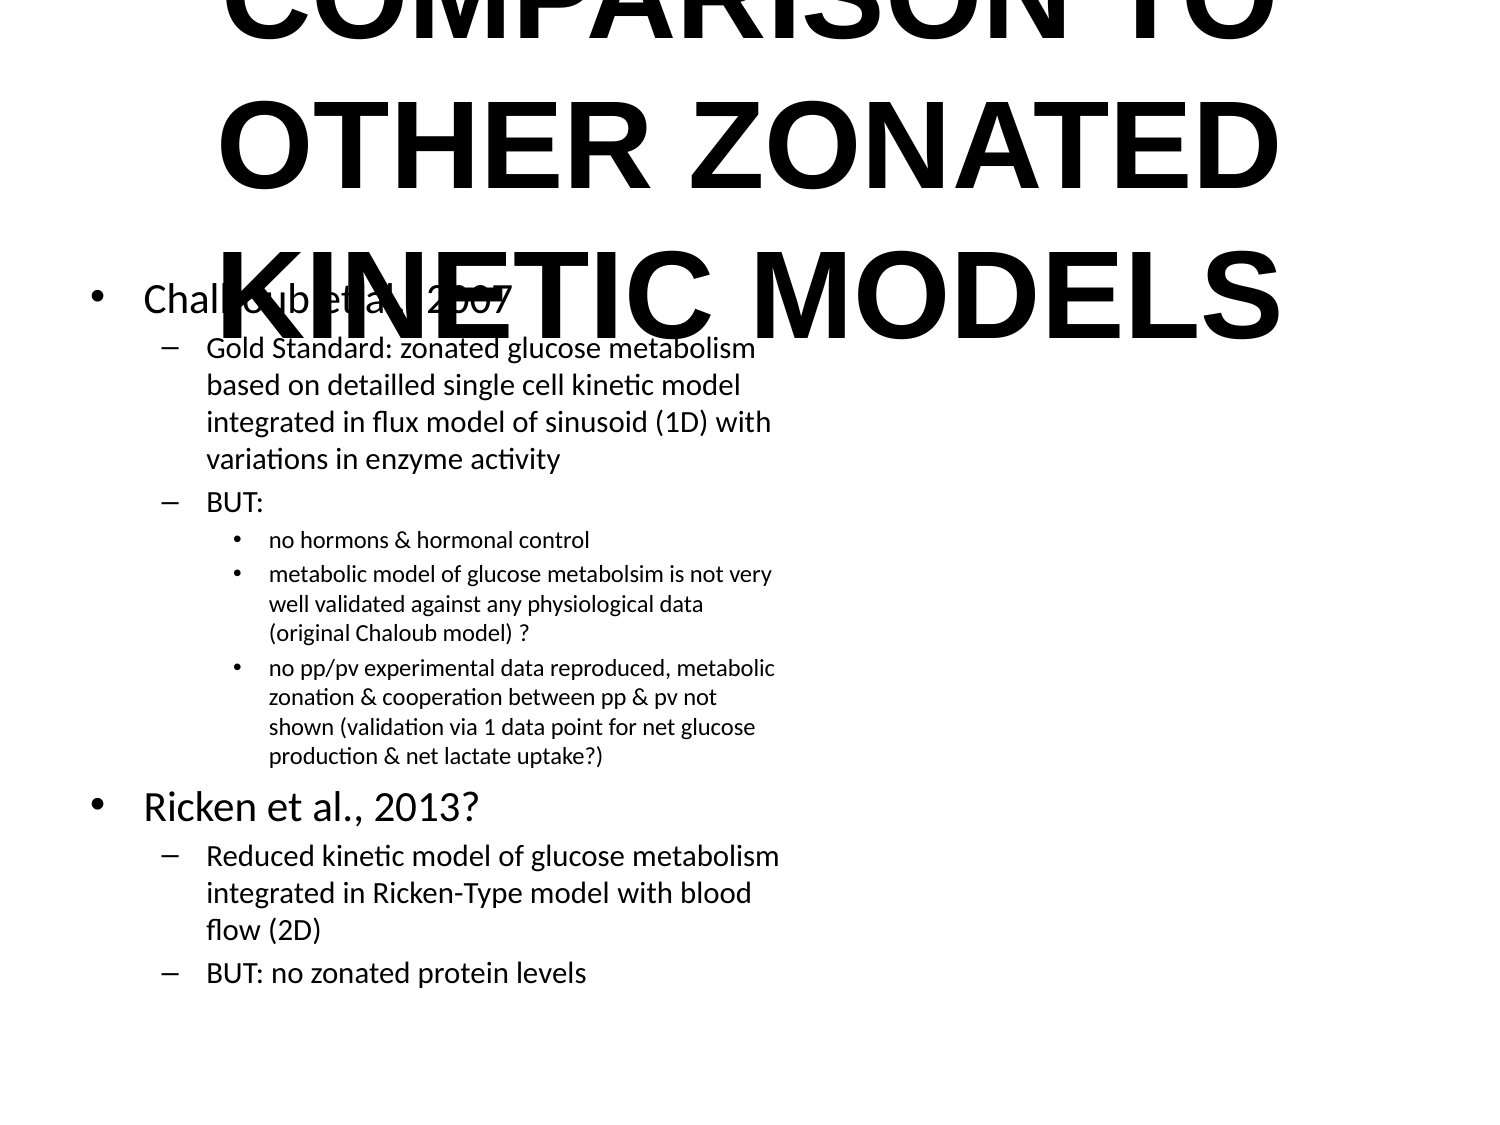

# Comparison to Other Zonated Kinetic Models
Chalhoub et al., 2007
Gold Standard: zonated glucose metabolism based on detailled single cell kinetic model integrated in flux model of sinusoid (1D) with variations in enzyme activity
BUT:
no hormons & hormonal control
metabolic model of glucose metabolsim is not very well validated against any physiological data (original Chaloub model) ?
no pp/pv experimental data reproduced, metabolic zonation & cooperation between pp & pv not shown (validation via 1 data point for net glucose production & net lactate uptake?)
Ricken et al., 2013?
Reduced kinetic model of glucose metabolism integrated in Ricken-Type model with blood flow (2D)
BUT: no zonated protein levels